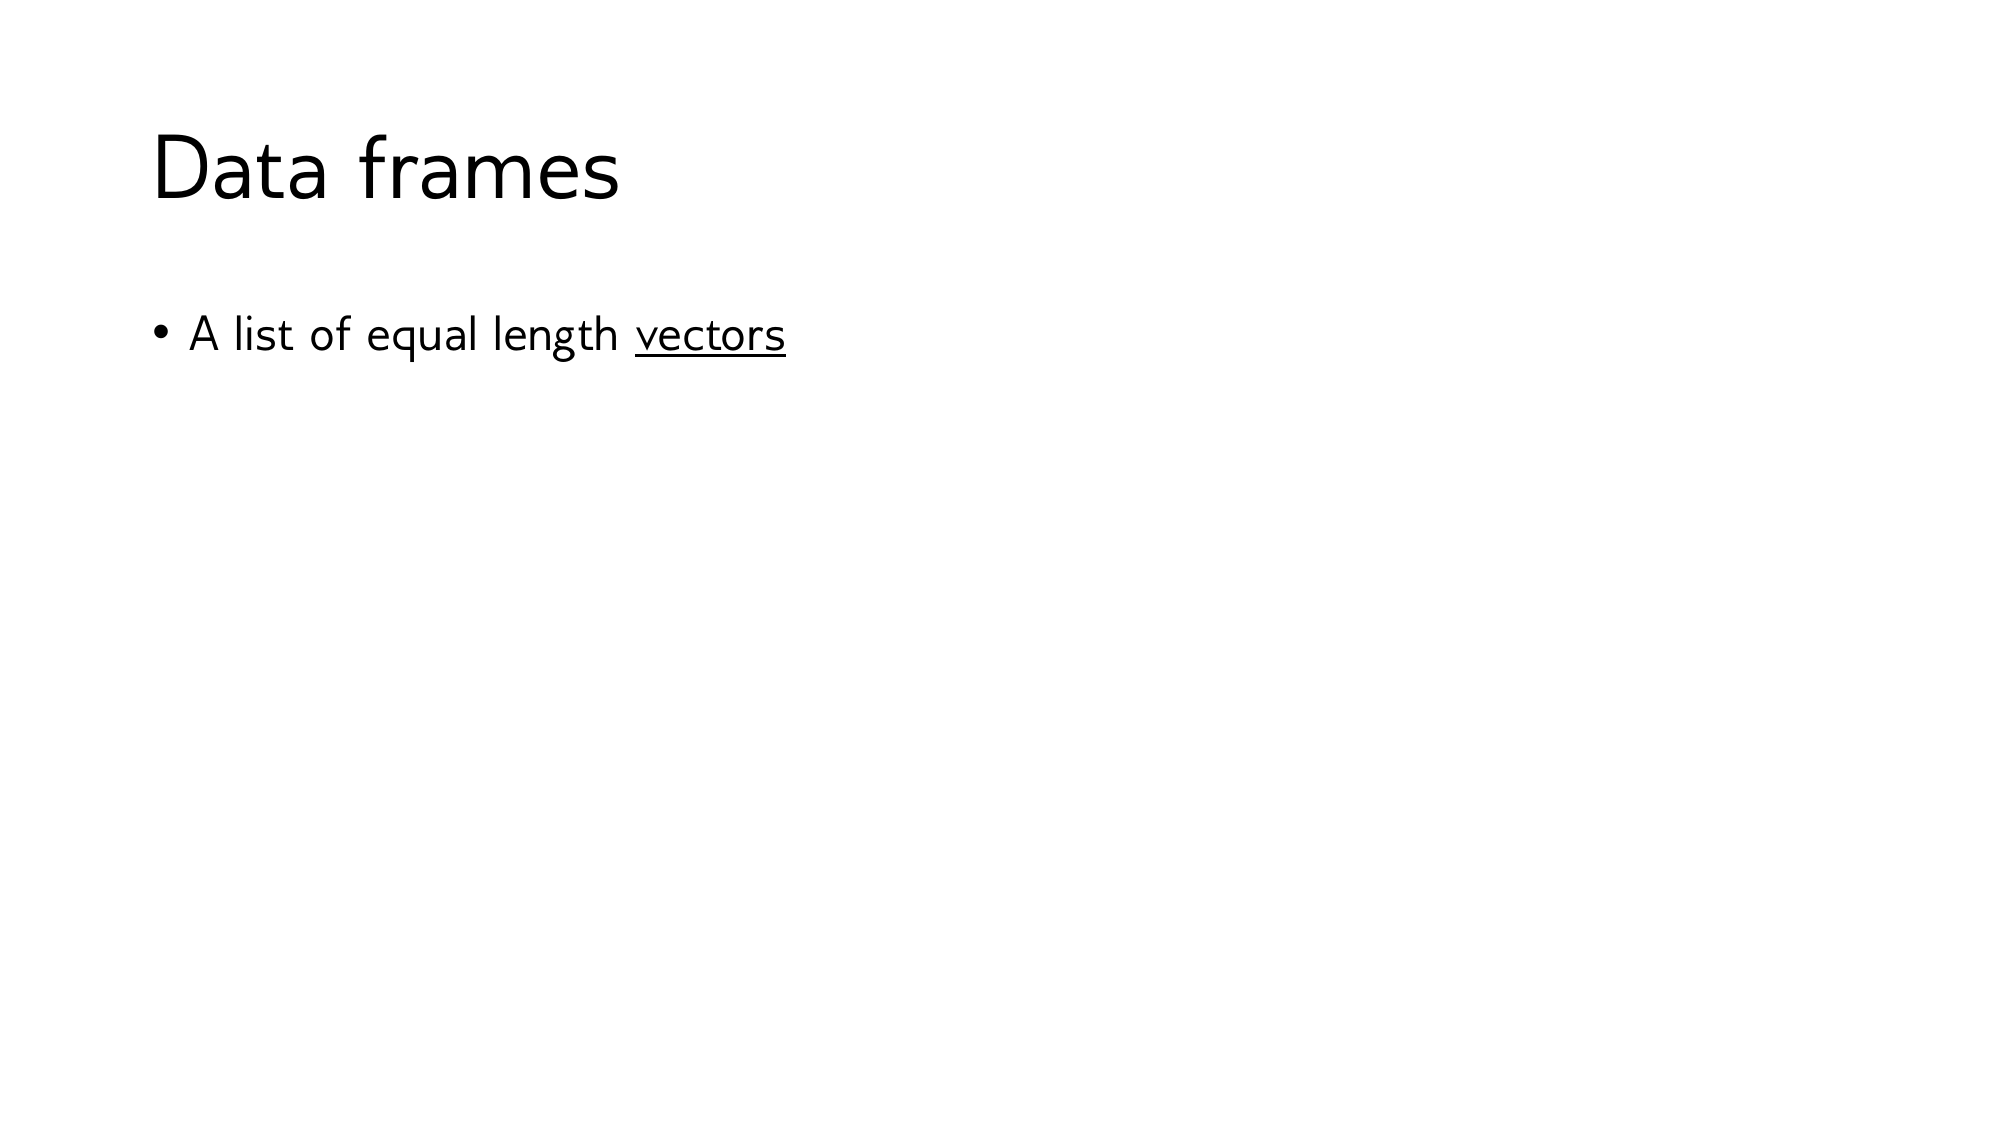

# Data frames
A list of equal length vectors